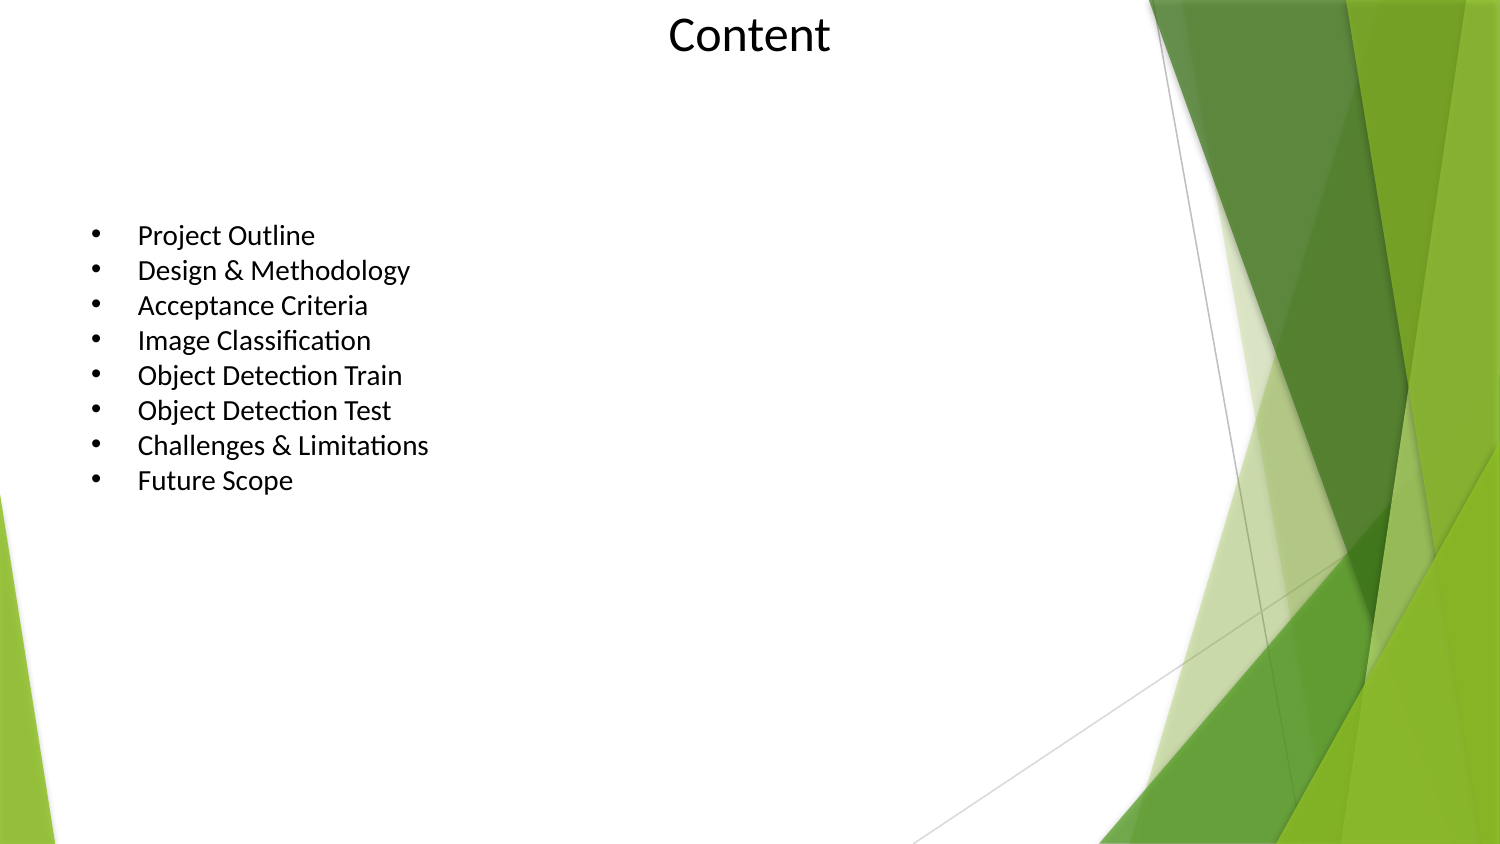

Content
Project Outline
Design & Methodology
Acceptance Criteria
Image Classification
Object Detection Train
Object Detection Test
Challenges & Limitations
Future Scope